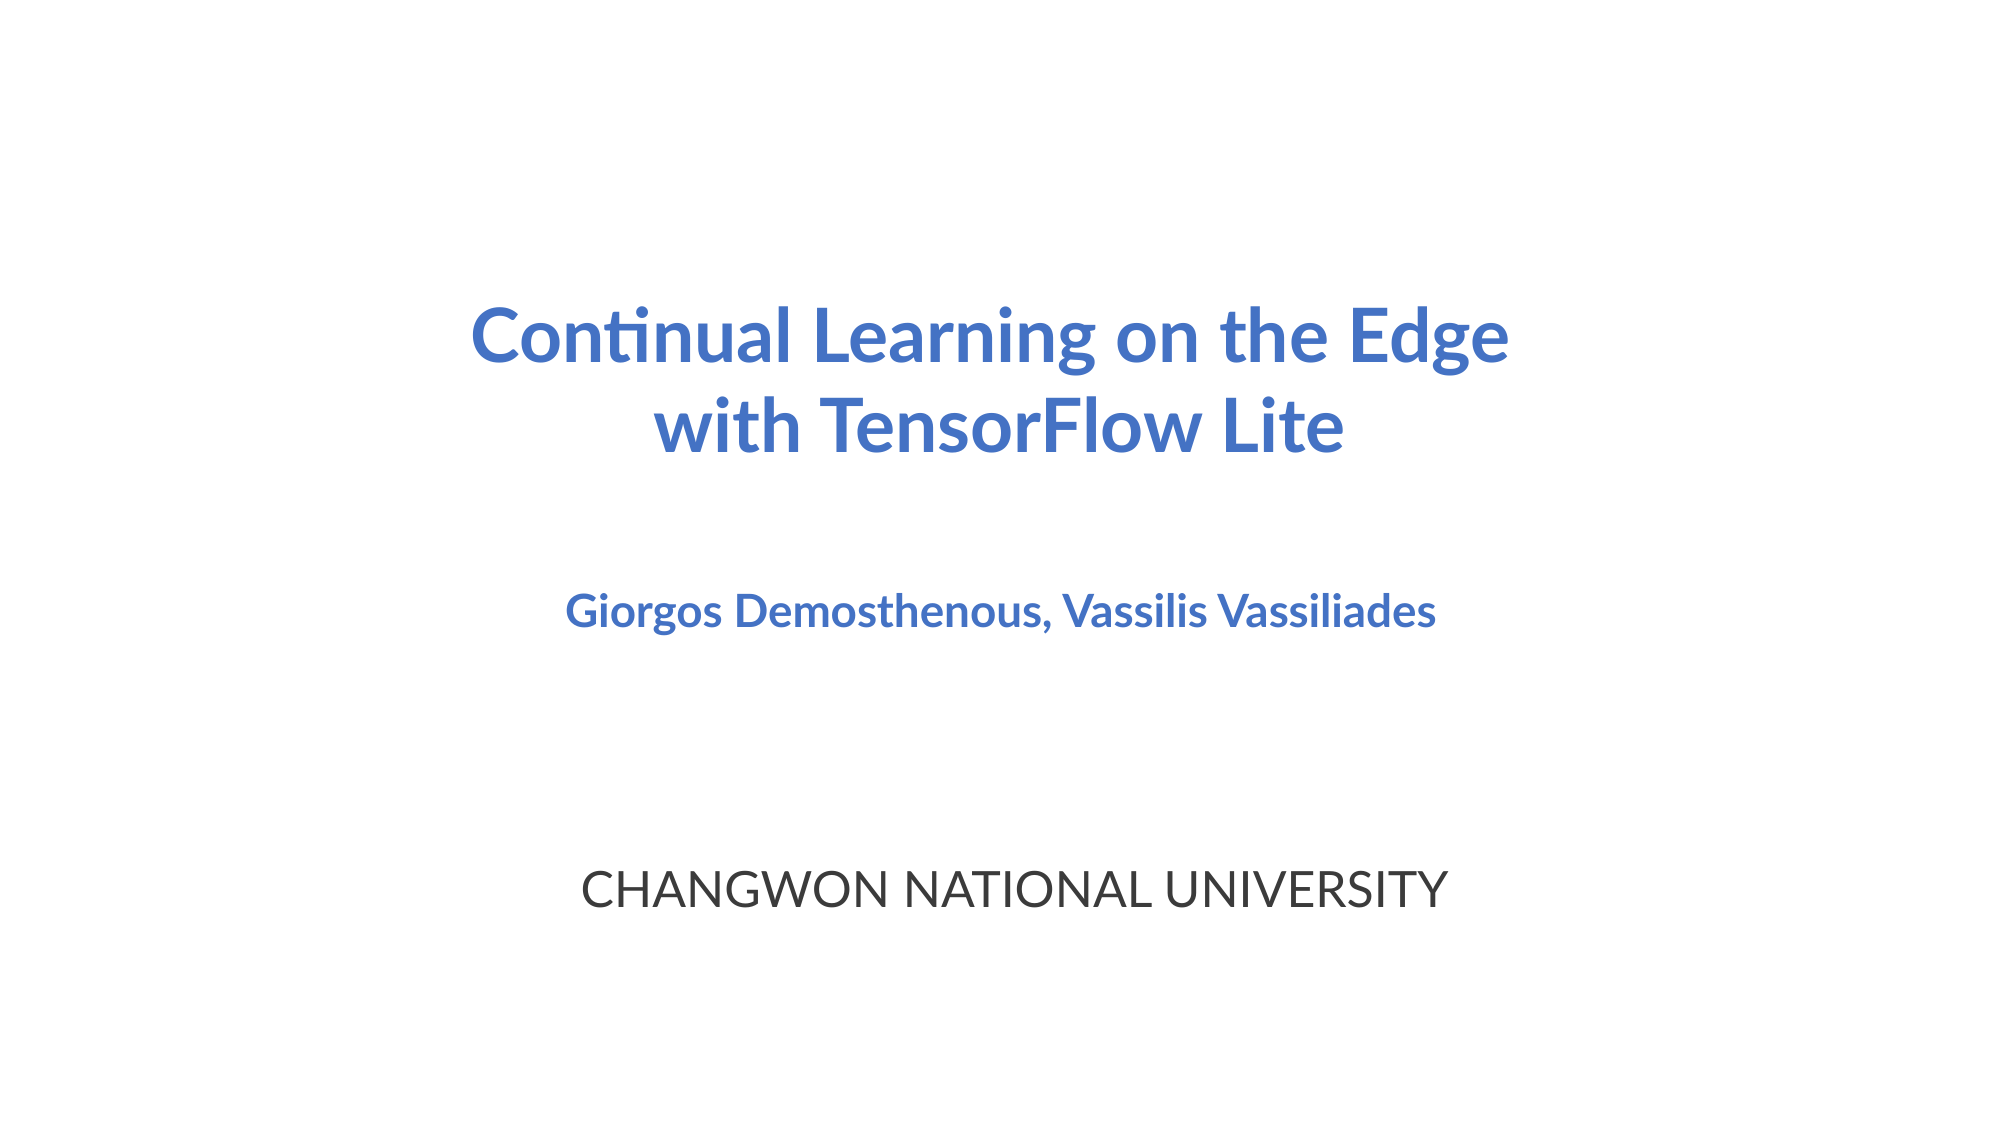

Continual Learning on the Edge
with TensorFlow Lite
Giorgos Demosthenous, Vassilis Vassiliades
CHANGWON NATIONAL UNIVERSITY